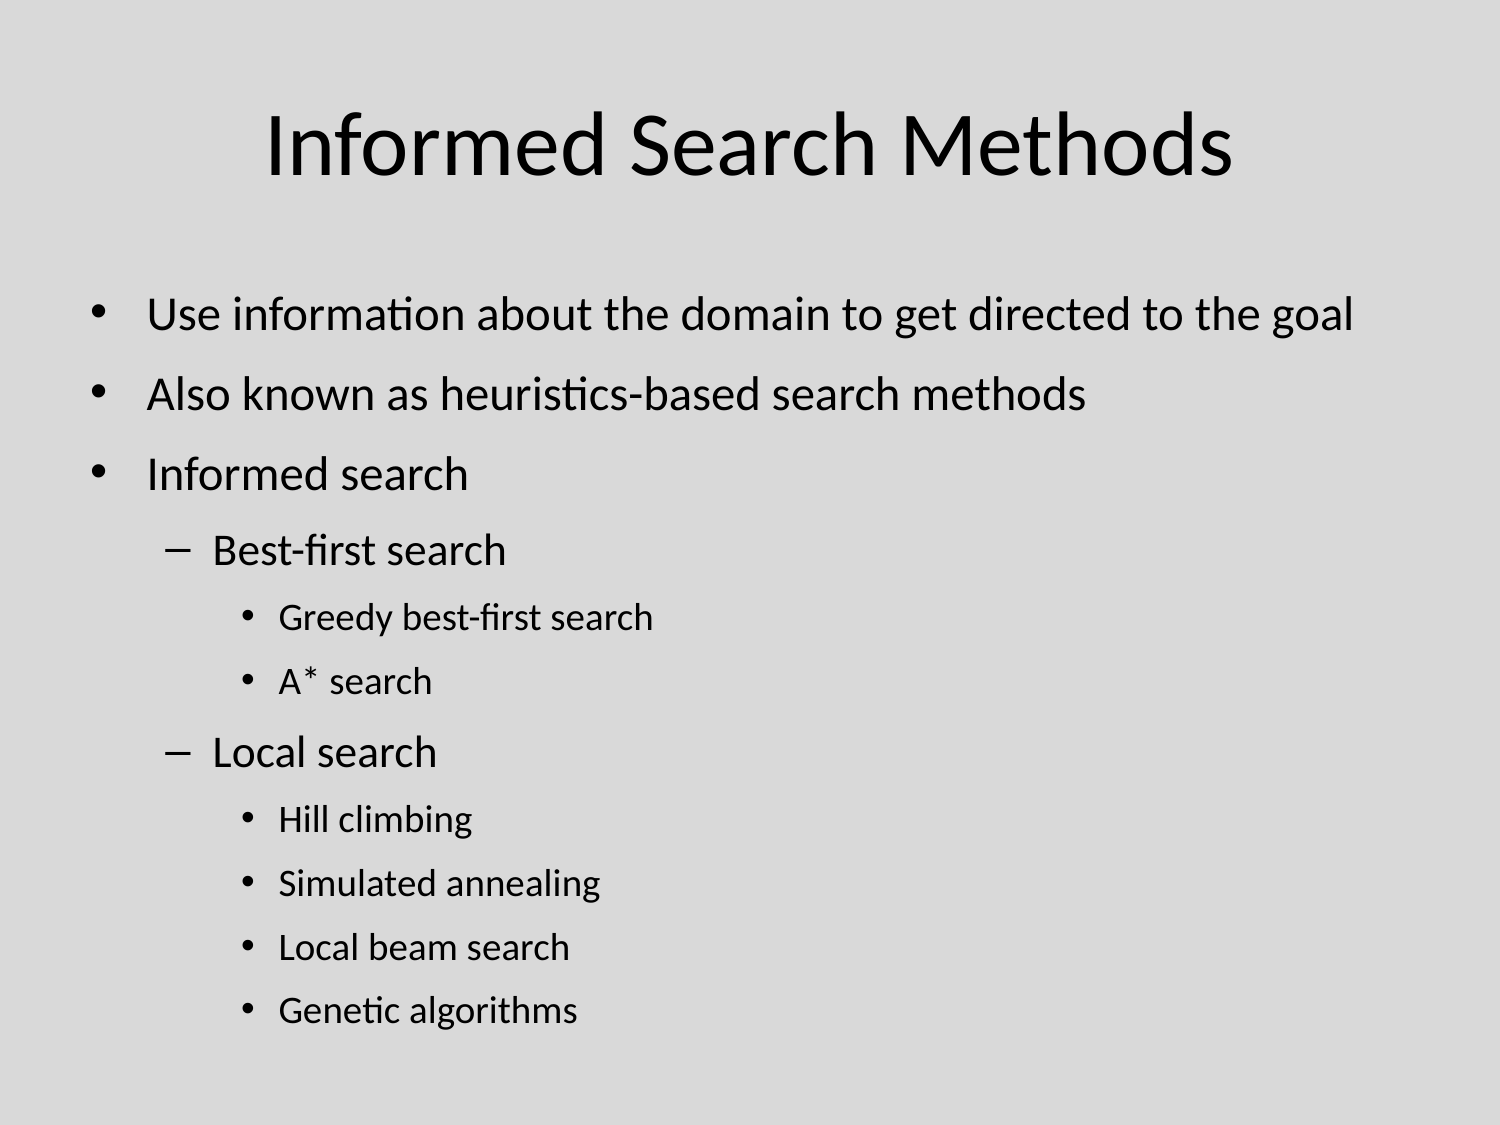

# Informed Search Methods
Use information about the domain to get directed to the goal
Also known as heuristics-based search methods
Informed search
Best-first search
Greedy best-first search
A* search
Local search
Hill climbing
Simulated annealing
Local beam search
Genetic algorithms